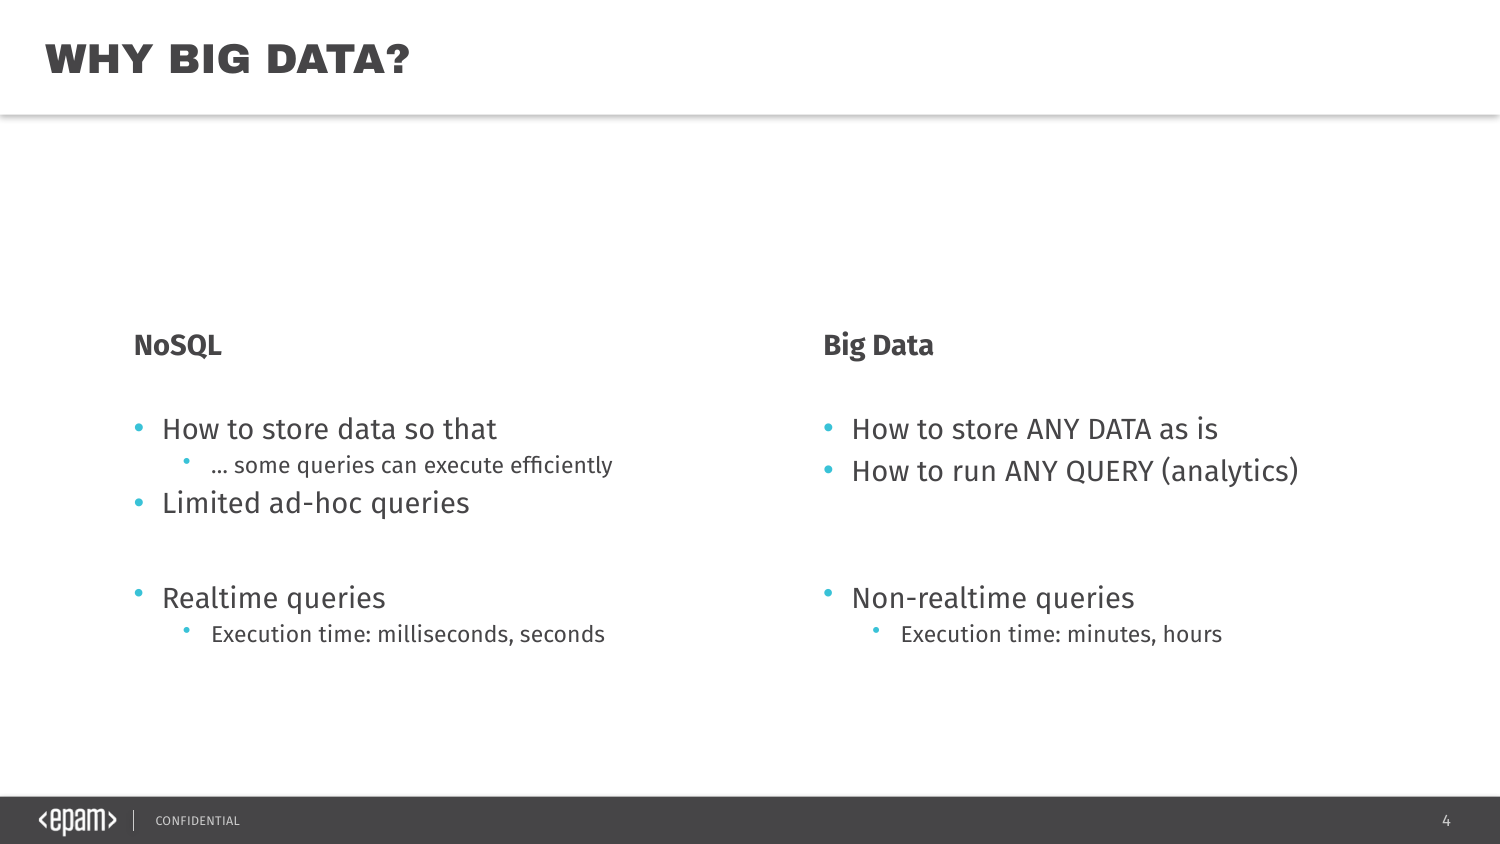

WHY BIG DATA?
Big Data

How to store ANY DATA as is
How to run ANY QUERY (analytics)
NoSQL

How to store data so that
… some queries can execute efficiently
Limited ad-hoc queries
Non-realtime queries
Execution time: minutes, hours
Realtime queries
Execution time: milliseconds, seconds